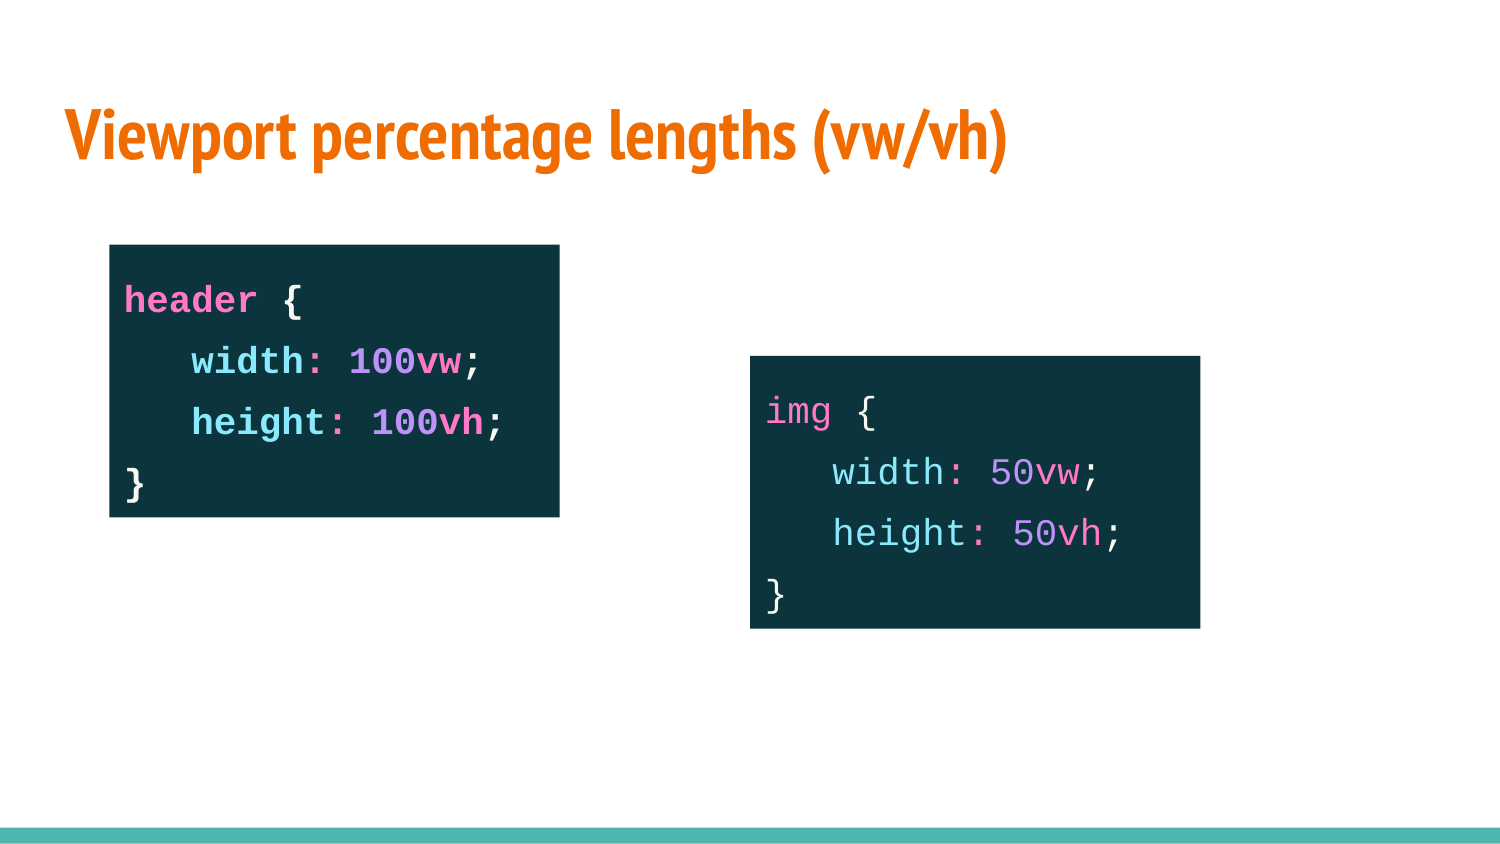

Viewport percentage lengths (vw/vh)

header {
   width: 100vw;
   height: 100vh;
}
img {
   width: 50vw;
   height: 50vh;
}